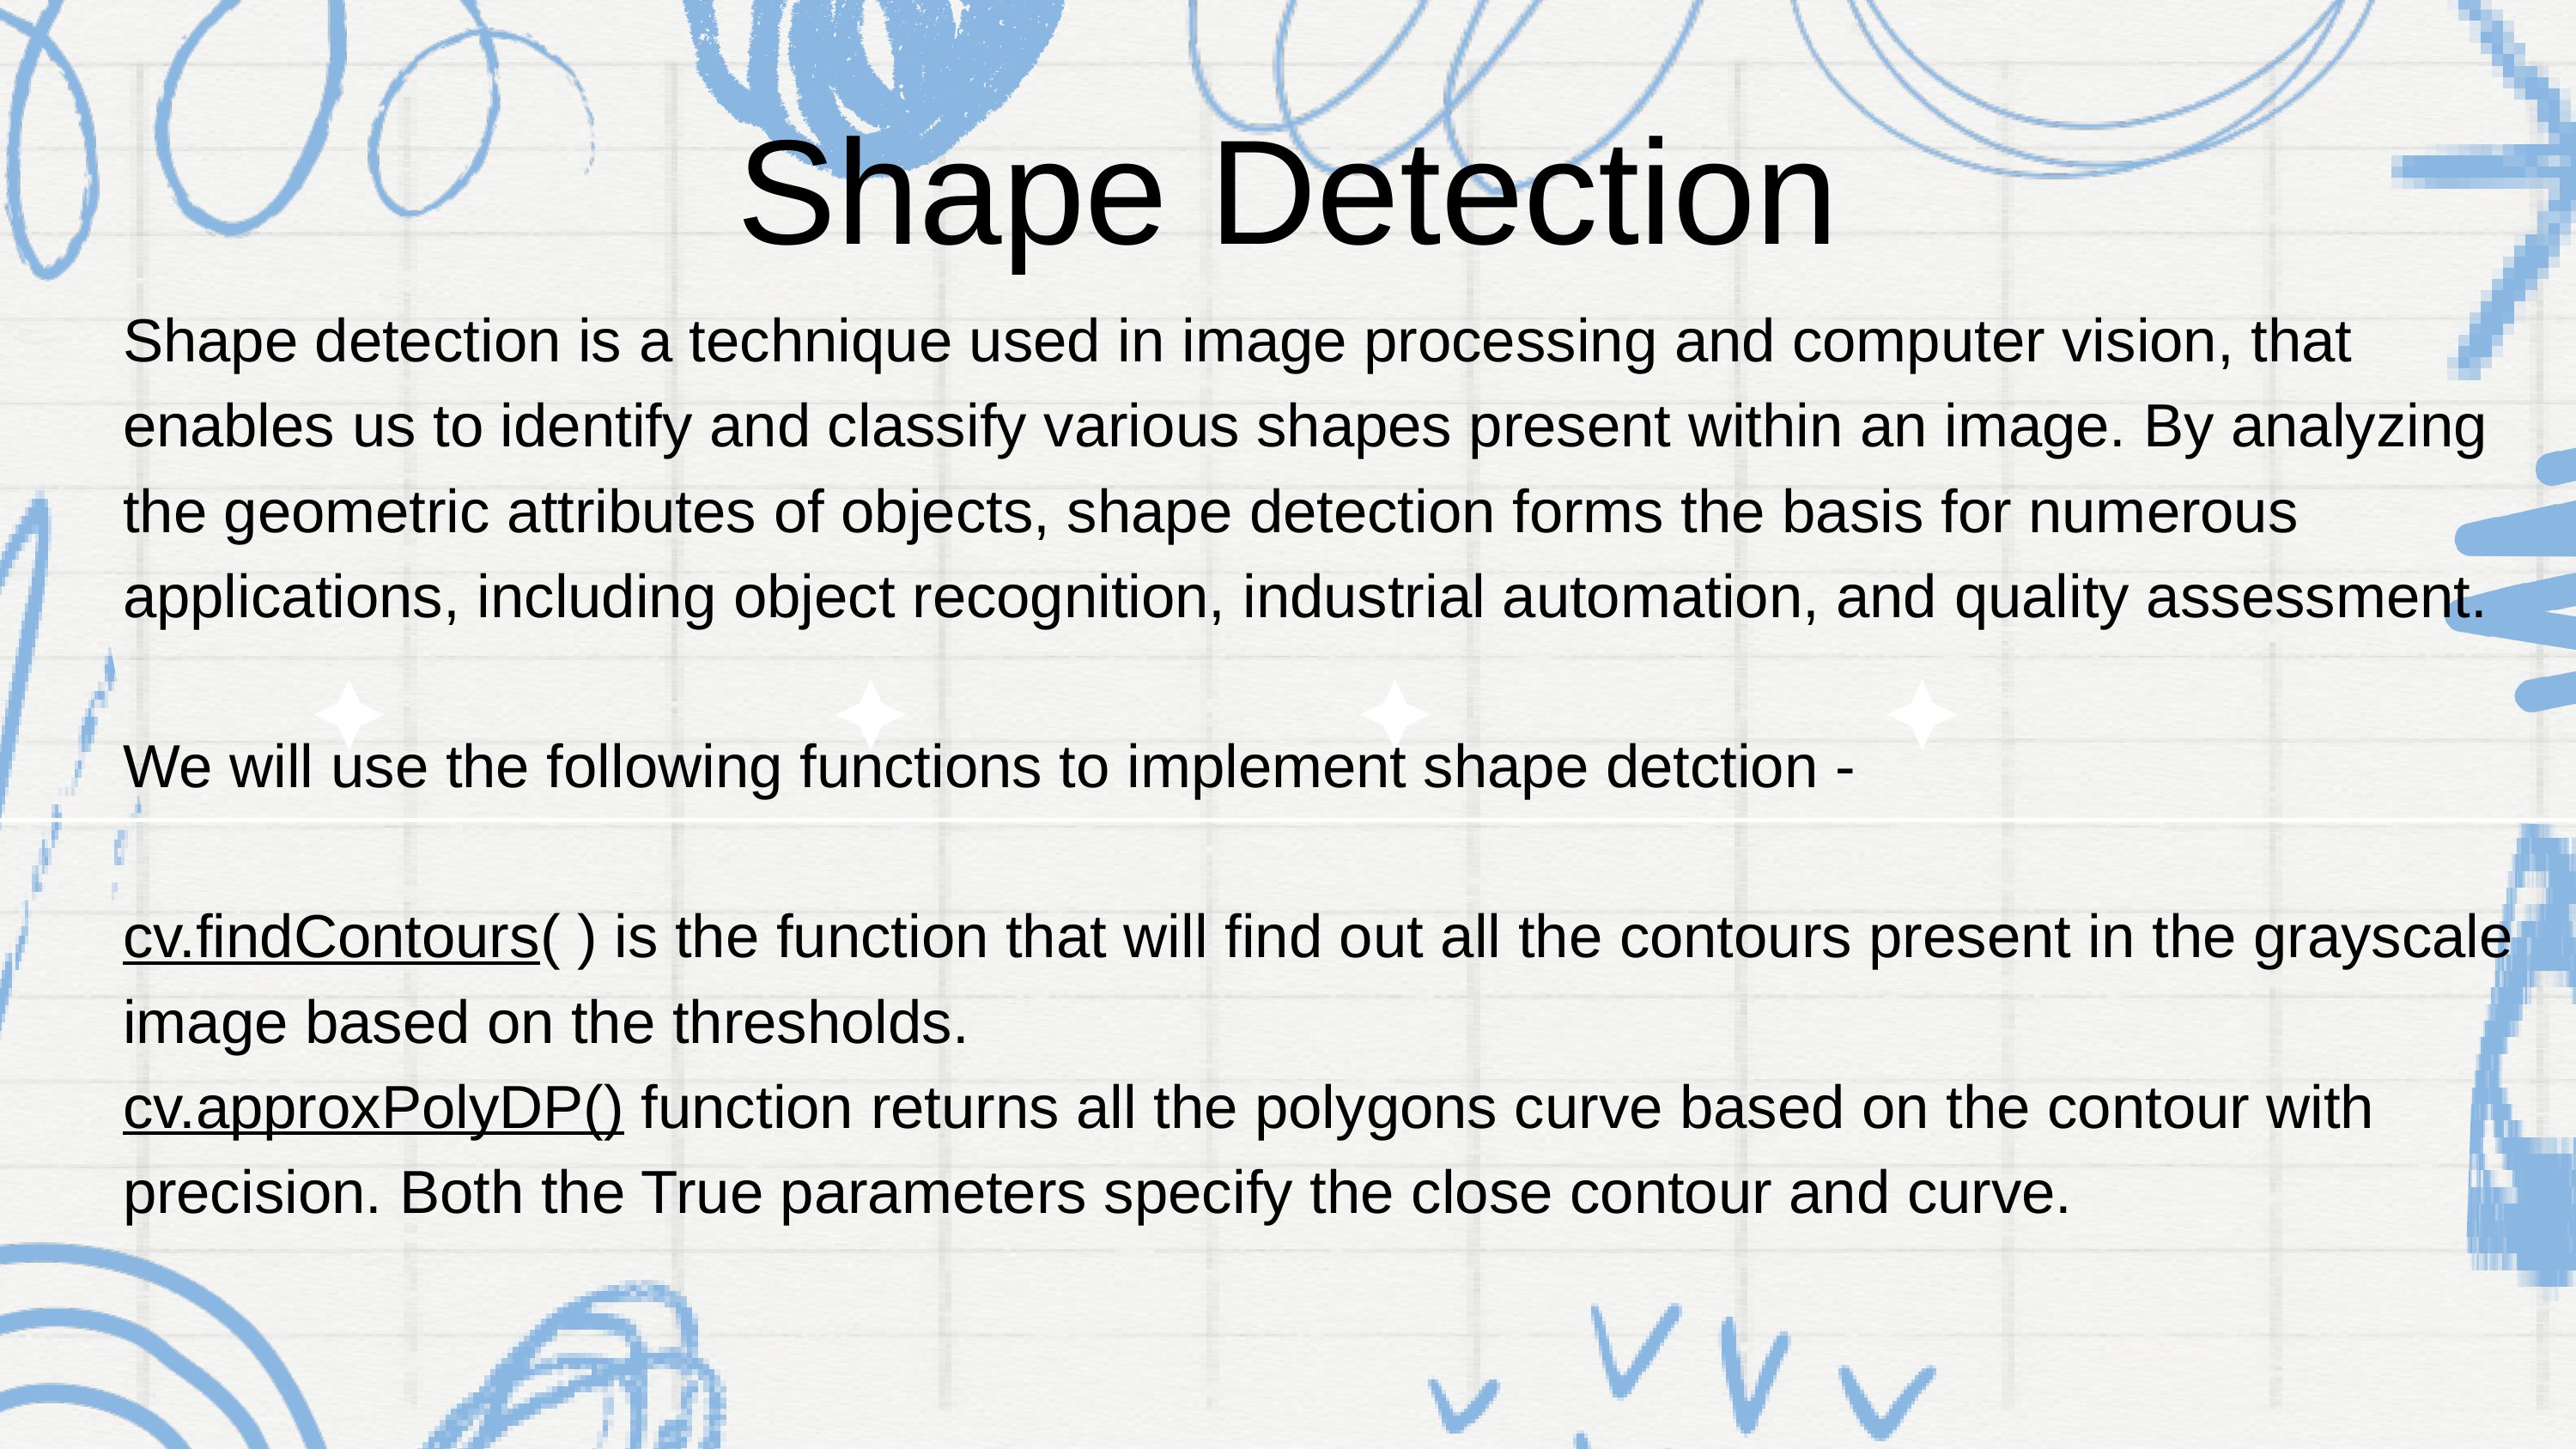

Shape Detection
Shape detection is a technique used in image processing and computer vision, that enables us to identify and classify various shapes present within an image. By analyzing the geometric attributes of objects, shape detection forms the basis for numerous applications, including object recognition, industrial automation, and quality assessment.

We will use the following functions to implement shape detction -

cv.findContours( ) is the function that will find out all the contours present in the grayscale image based on the thresholds.
cv.approxPolyDP() function returns all the polygons curve based on the contour with precision. Both the True parameters specify the close contour and curve.